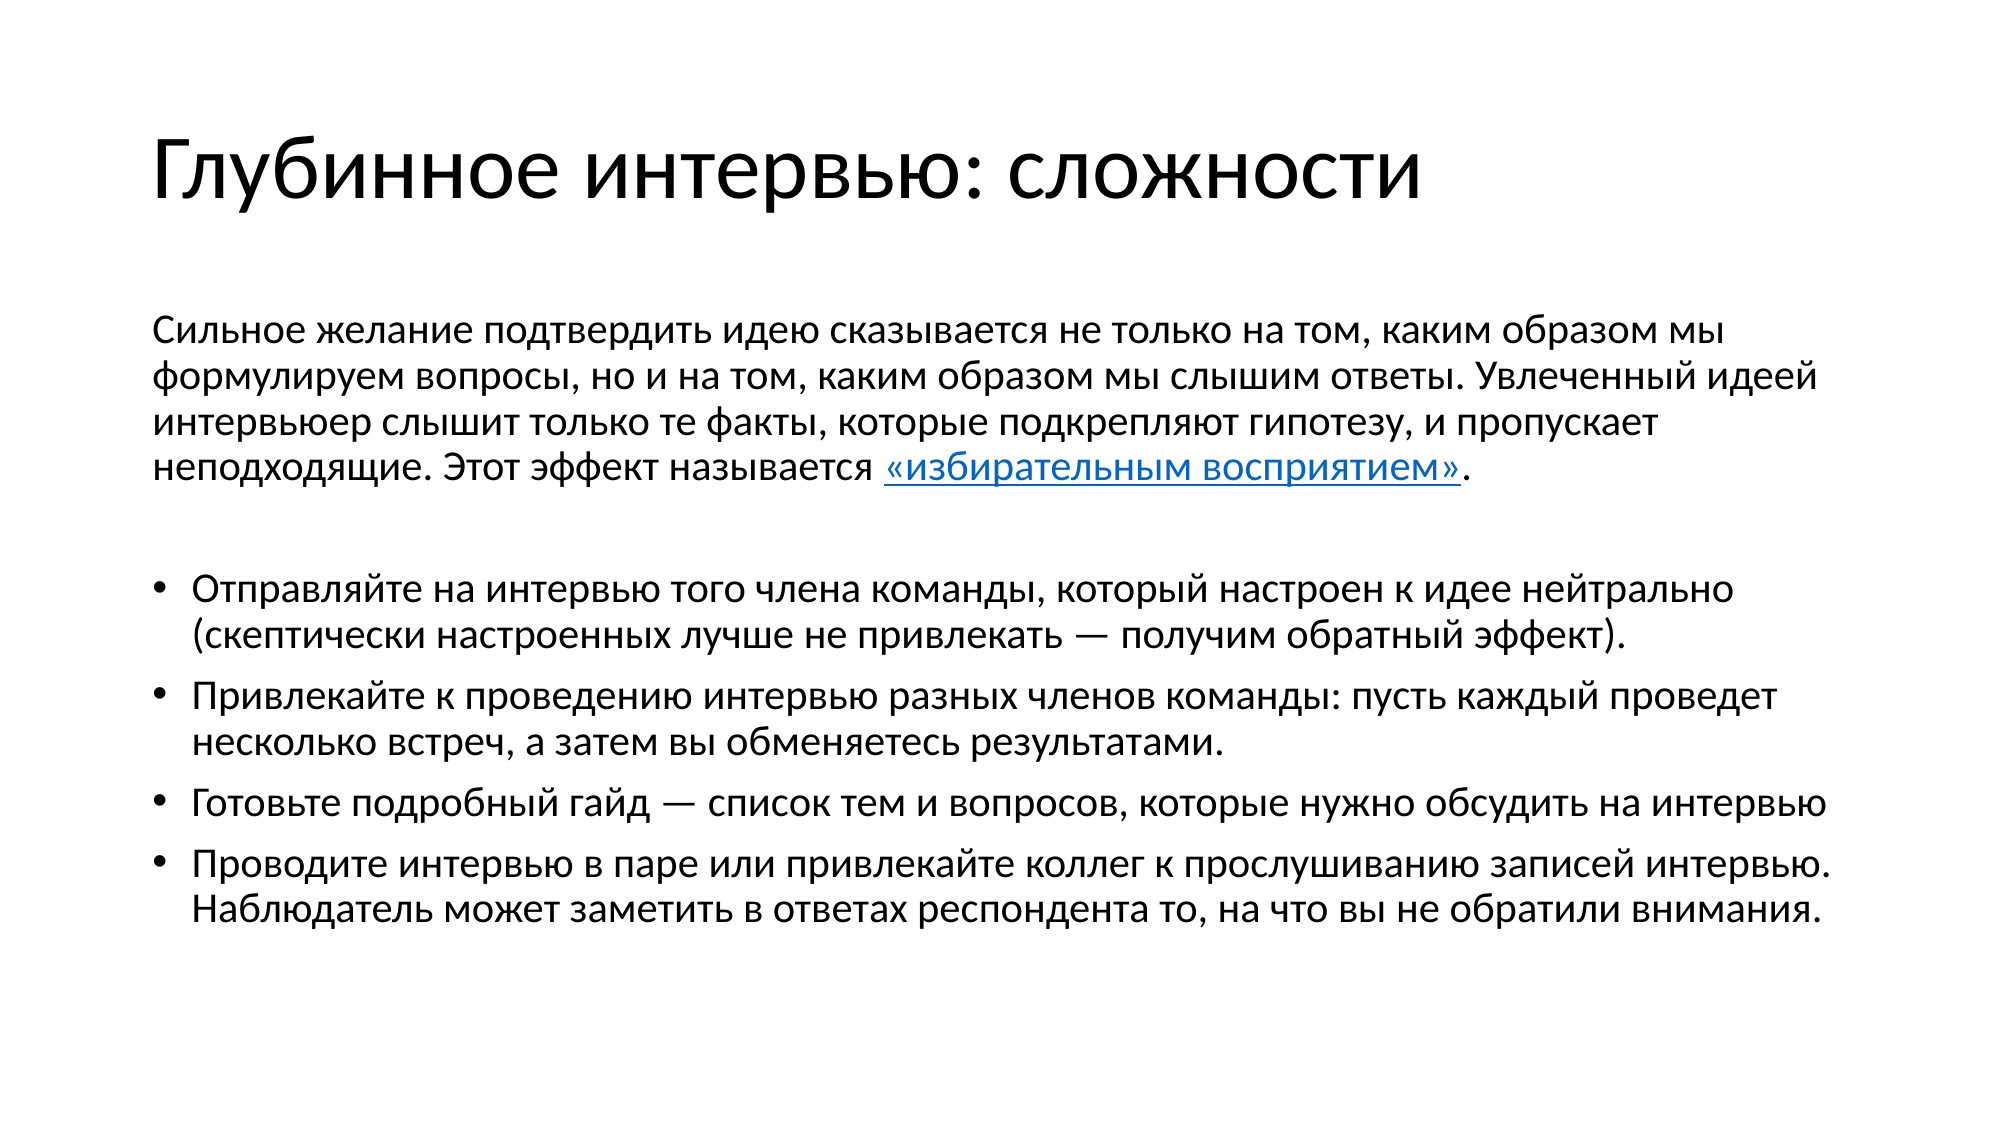

# Глубинное интервью: сложности
Сильное желание подтвердить идею сказывается не только на том, каким образом мы формулируем вопросы, но и на том, каким образом мы слышим ответы. Увлеченный идеей интервьюер слышит только те факты, которые подкрепляют гипотезу, и пропускает неподходящие. Этот эффект называется «избирательным восприятием».

Отправляйте на интервью того члена команды, который настроен к идее нейтрально (скептически настроенных лучше не привлекать — получим обратный эффект).
Привлекайте к проведению интервью разных членов команды: пусть каждый проведет несколько встреч, а затем вы обменяетесь результатами.
Готовьте подробный гайд — список тем и вопросов, которые нужно обсудить на интервью
Проводите интервью в паре или привлекайте коллег к прослушиванию записей интервью. Наблюдатель может заметить в ответах респондента то, на что вы не обратили внимания.